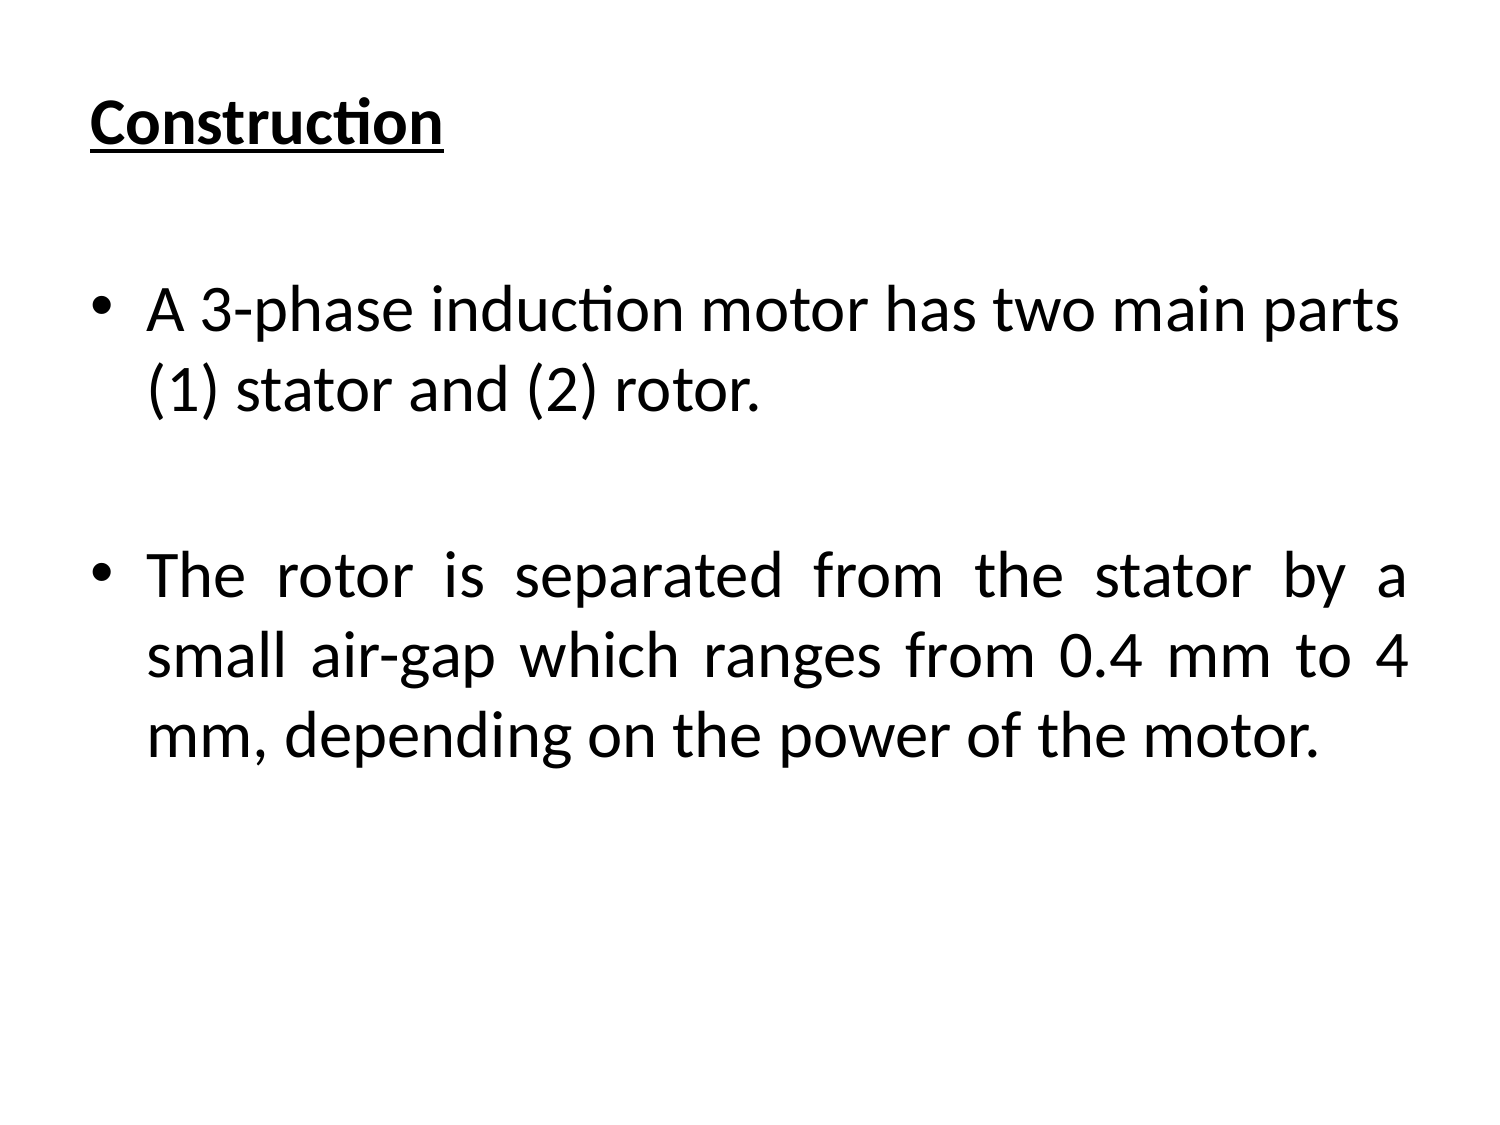

Construction

A 3-phase induction motor has two main parts (1) stator and (2) rotor.

The rotor is separated from the stator by a small air-gap which ranges from 0.4 mm to 4 mm, depending on the power of the motor.